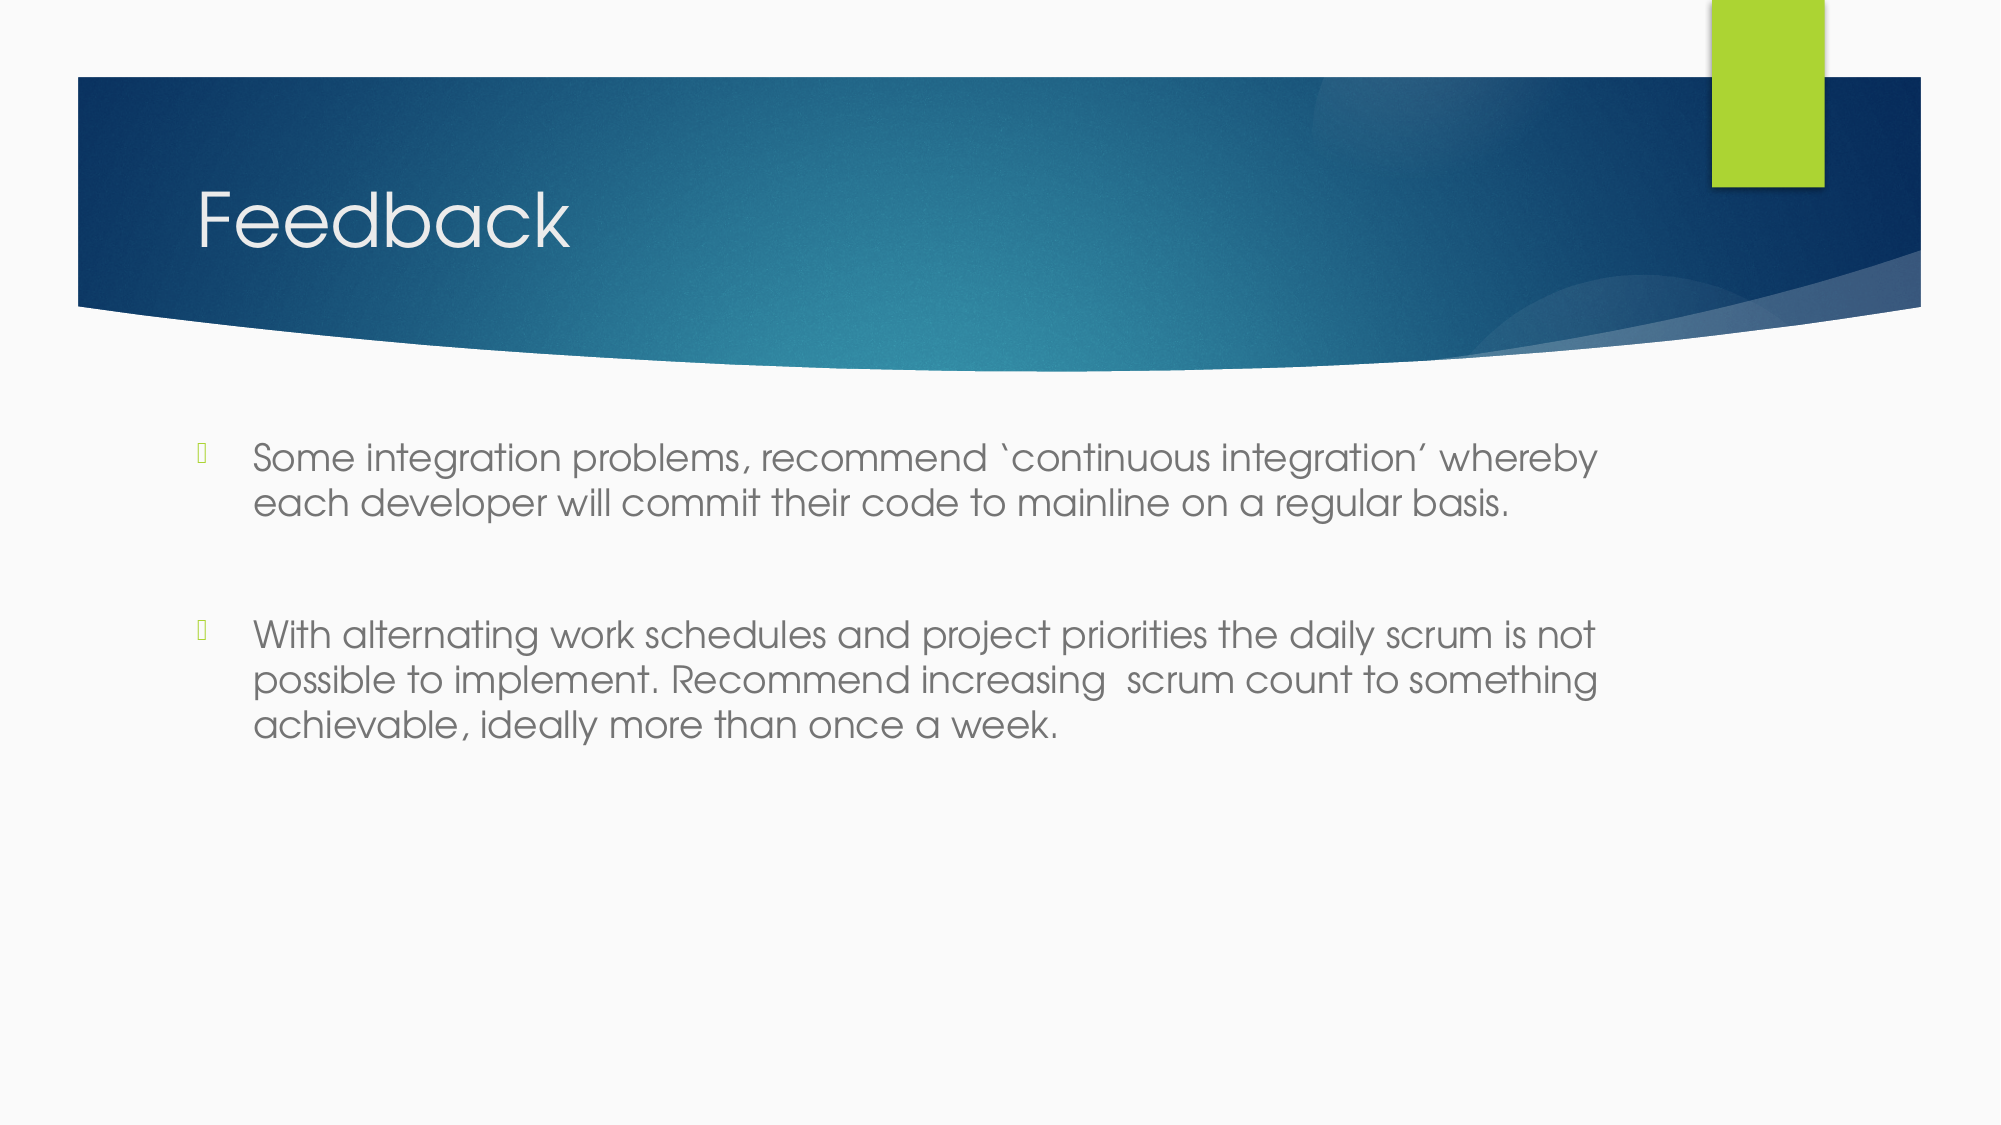

# Feedback
Some integration problems, recommend ‘continuous integration’ whereby each developer will commit their code to mainline on a regular basis.

With alternating work schedules and project priorities the daily scrum is not possible to implement. Recommend increasing  scrum count to something achievable, ideally more than once a week.